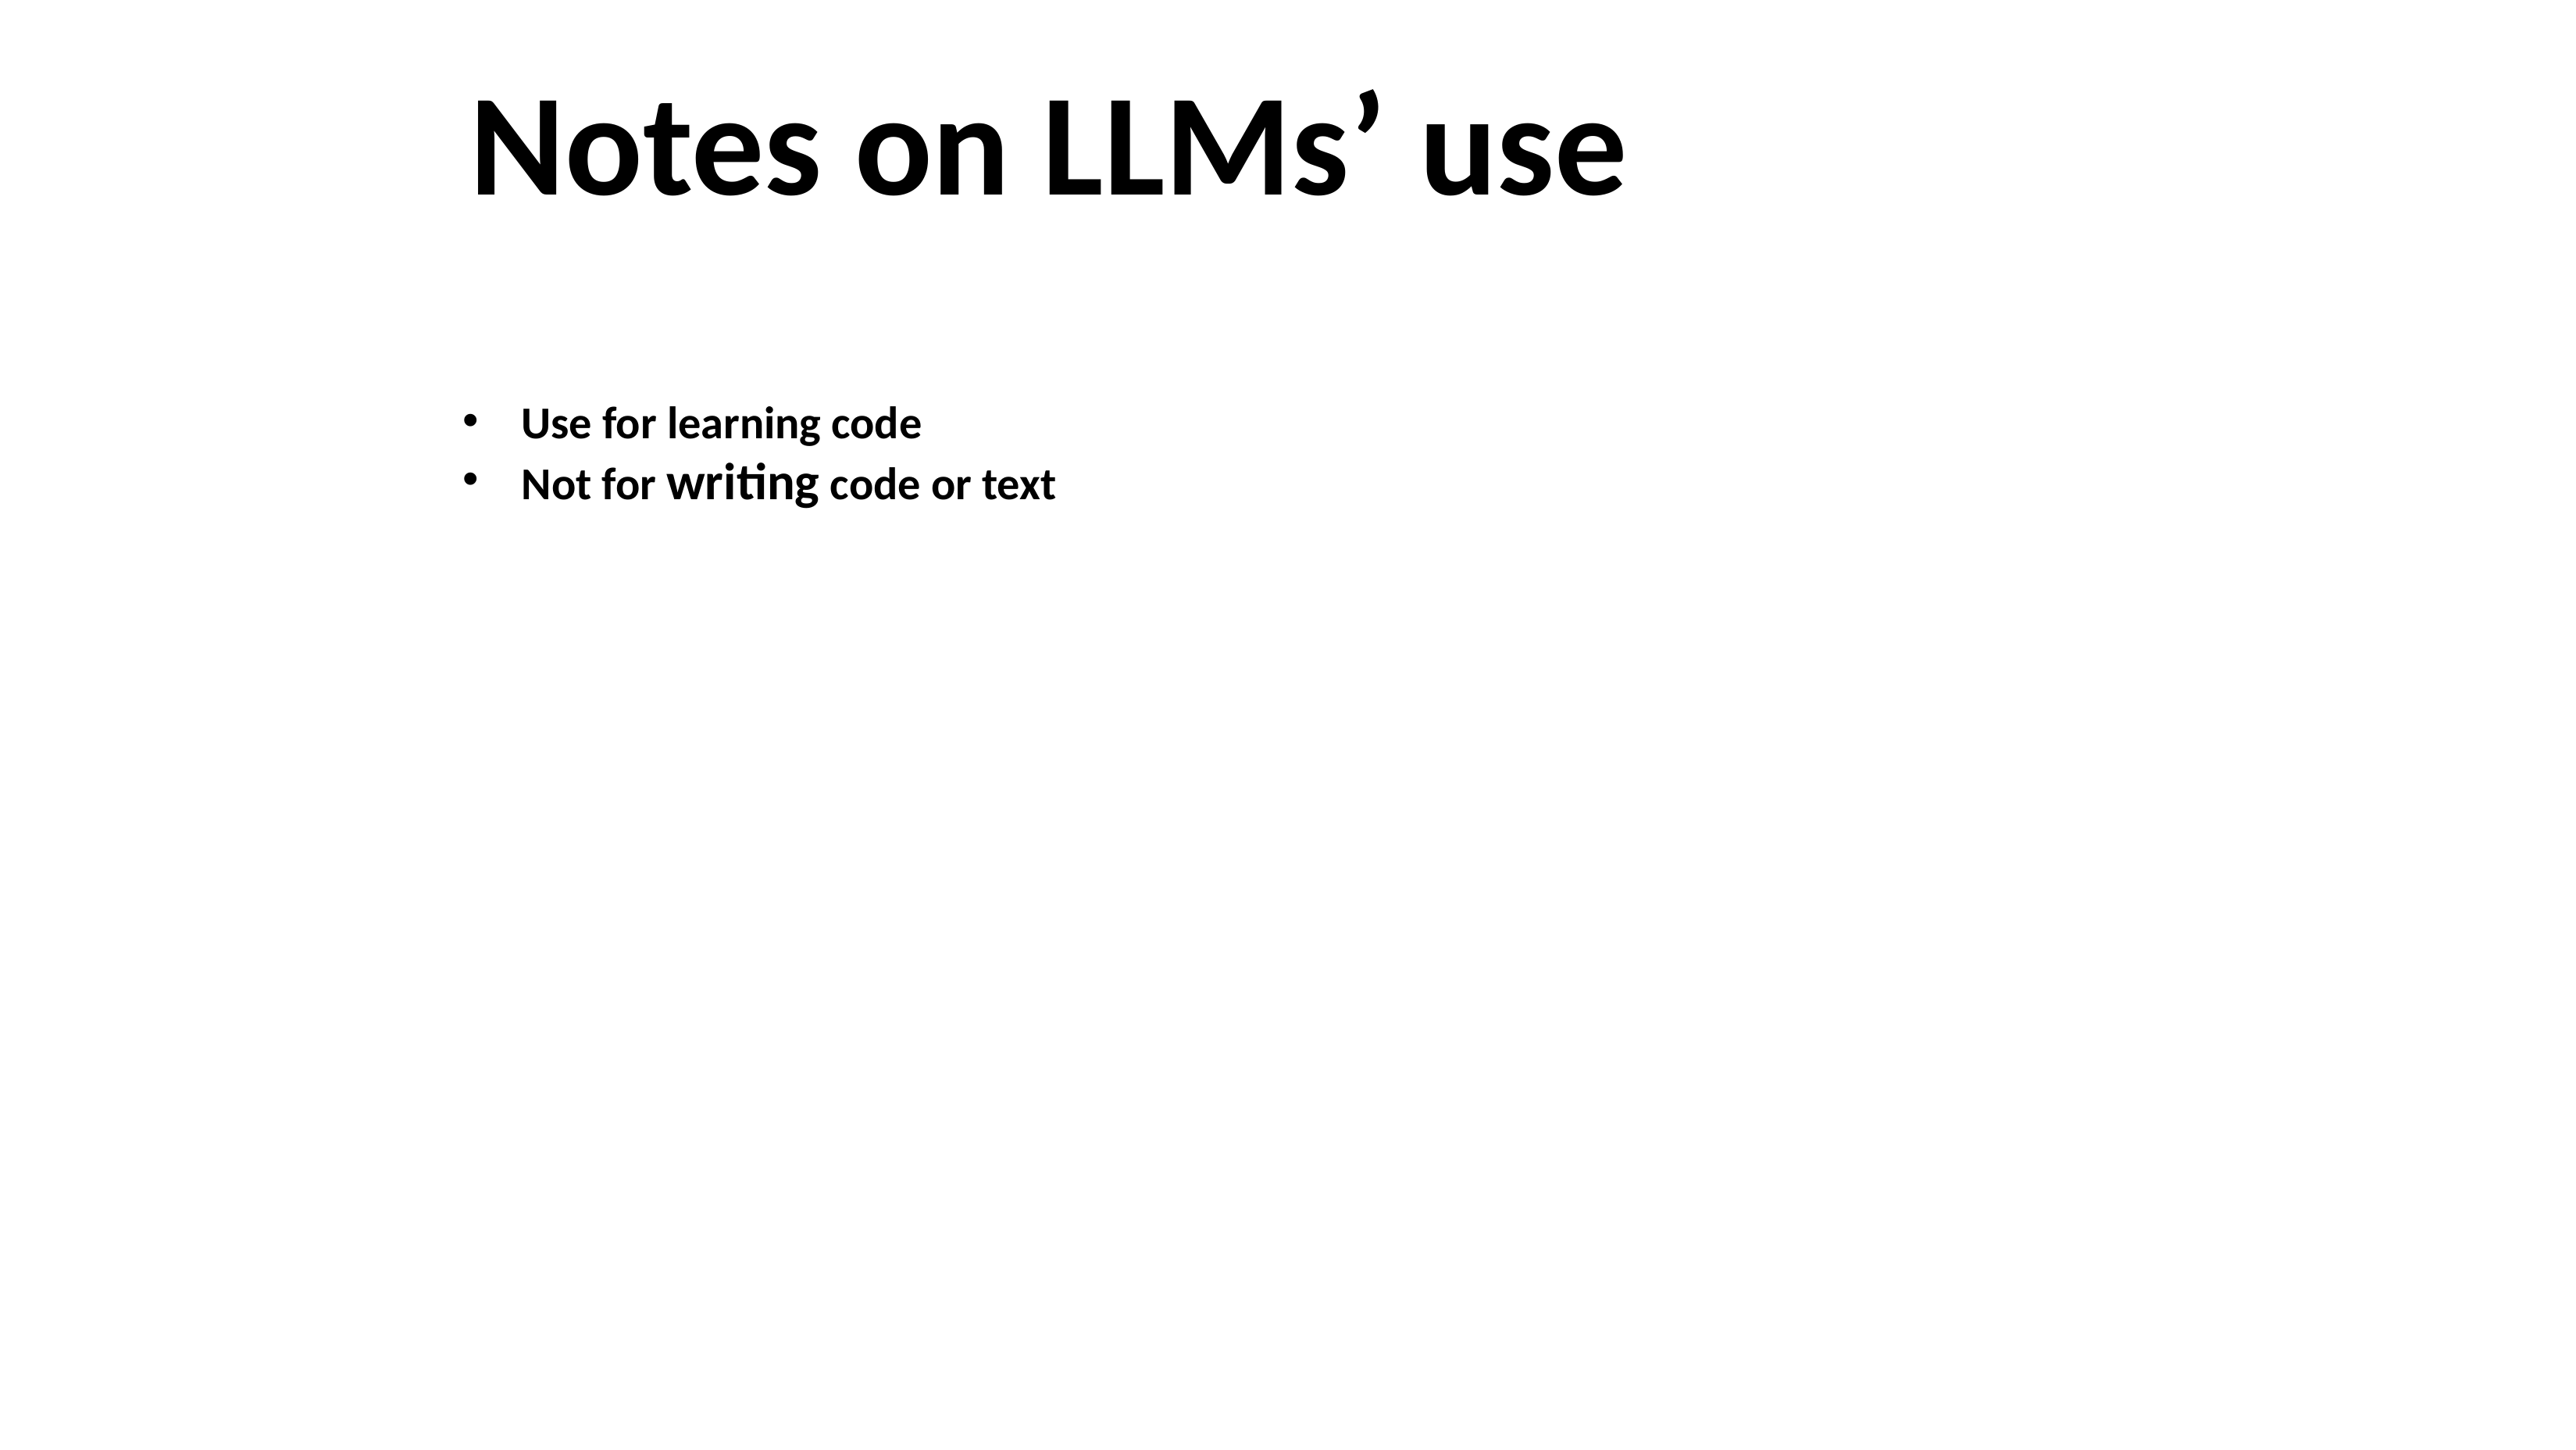

# Notes on LLMs’ use
Use for learning code
Not for writing code or text